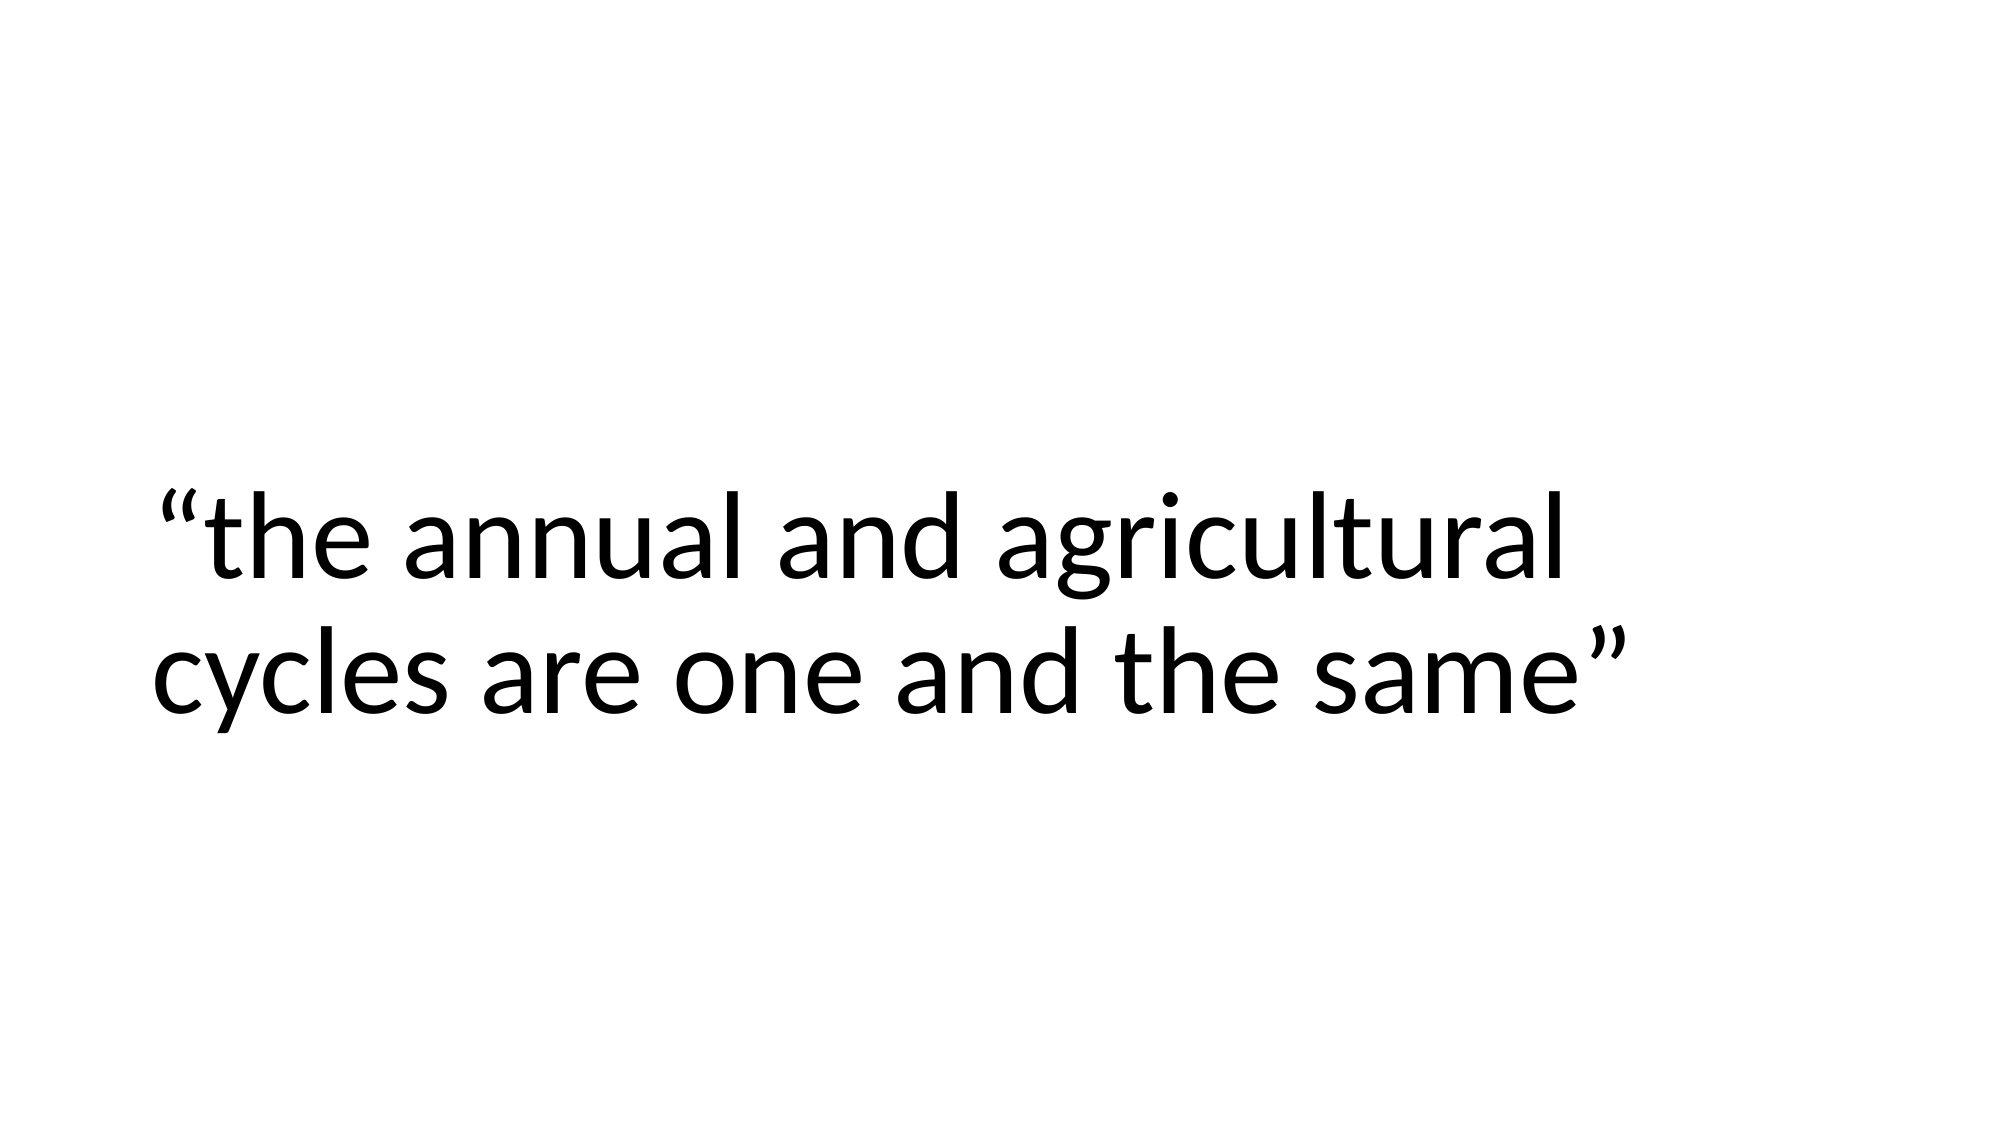

# “the annual and agricultural cycles are one and the same”